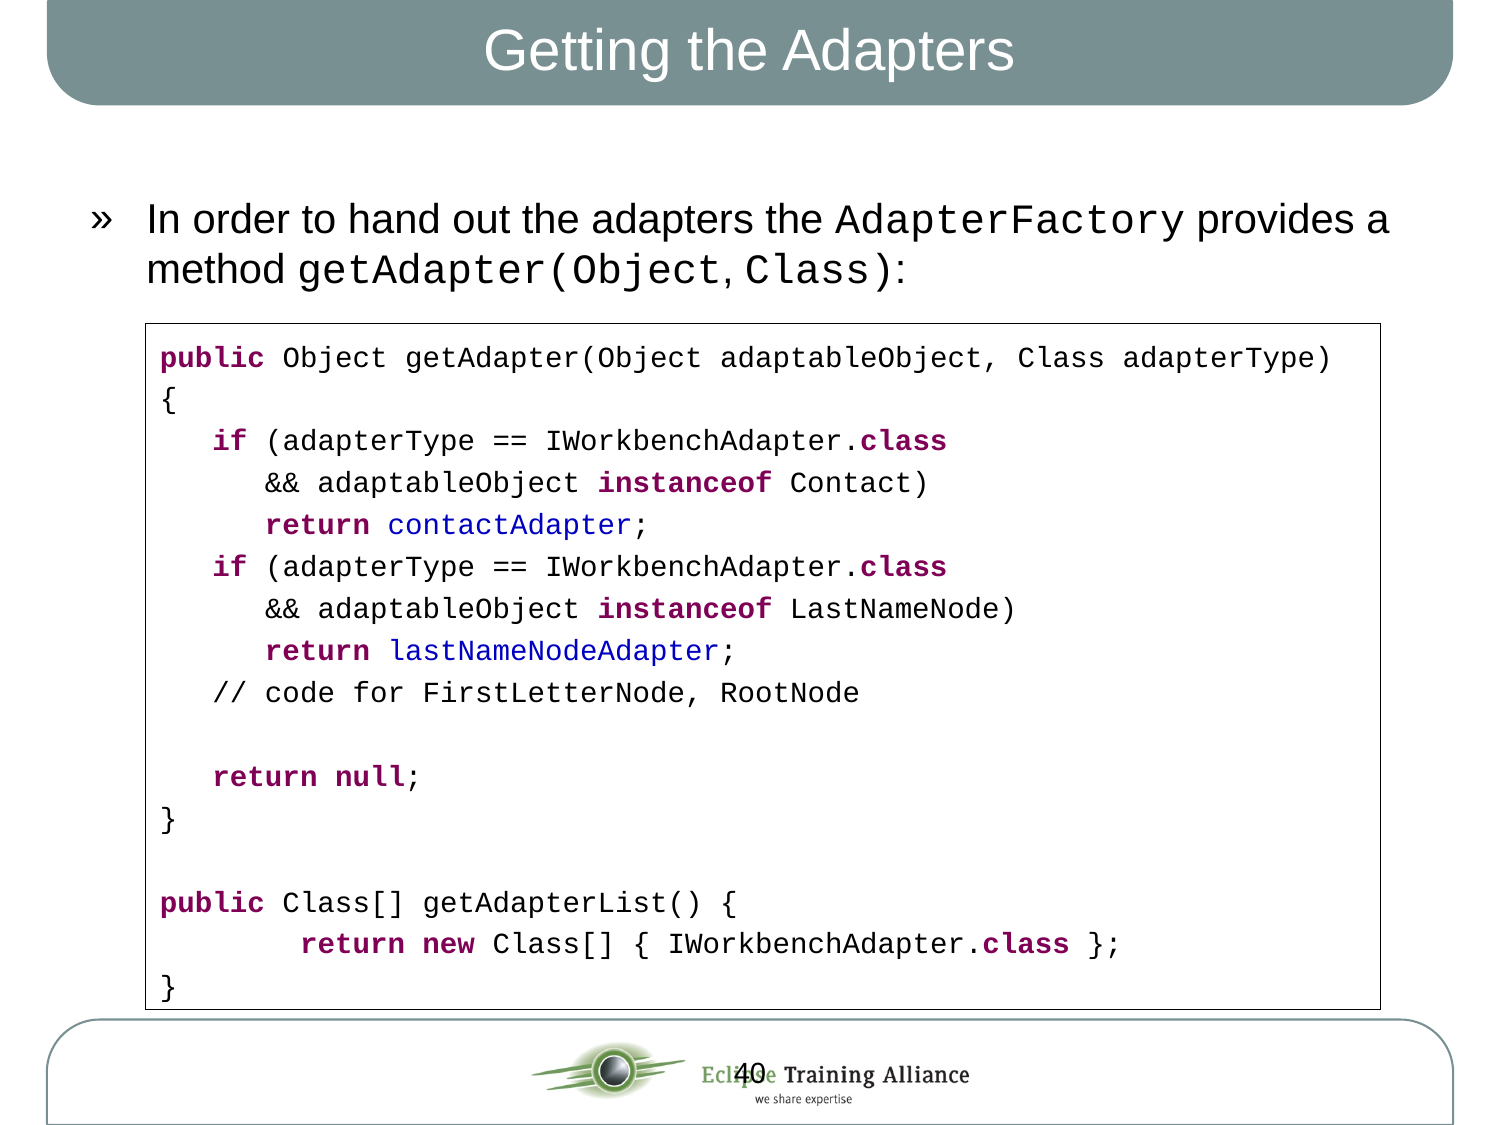

# Getting the Adapters
In order to hand out the adapters the AdapterFactory provides a method getAdapter(Object, Class):
public Object getAdapter(Object adaptableObject, Class adapterType) {
   if (adapterType == IWorkbenchAdapter.class
      && adaptableObject instanceof Contact)
      return contactAdapter;
   if (adapterType == IWorkbenchAdapter.class
      && adaptableObject instanceof LastNameNode)
      return lastNameNodeAdapter;
   // code for FirstLetterNode, RootNode

   return null;
}

public Class[] getAdapterList() {
        return new Class[] { IWorkbenchAdapter.class };
}
40